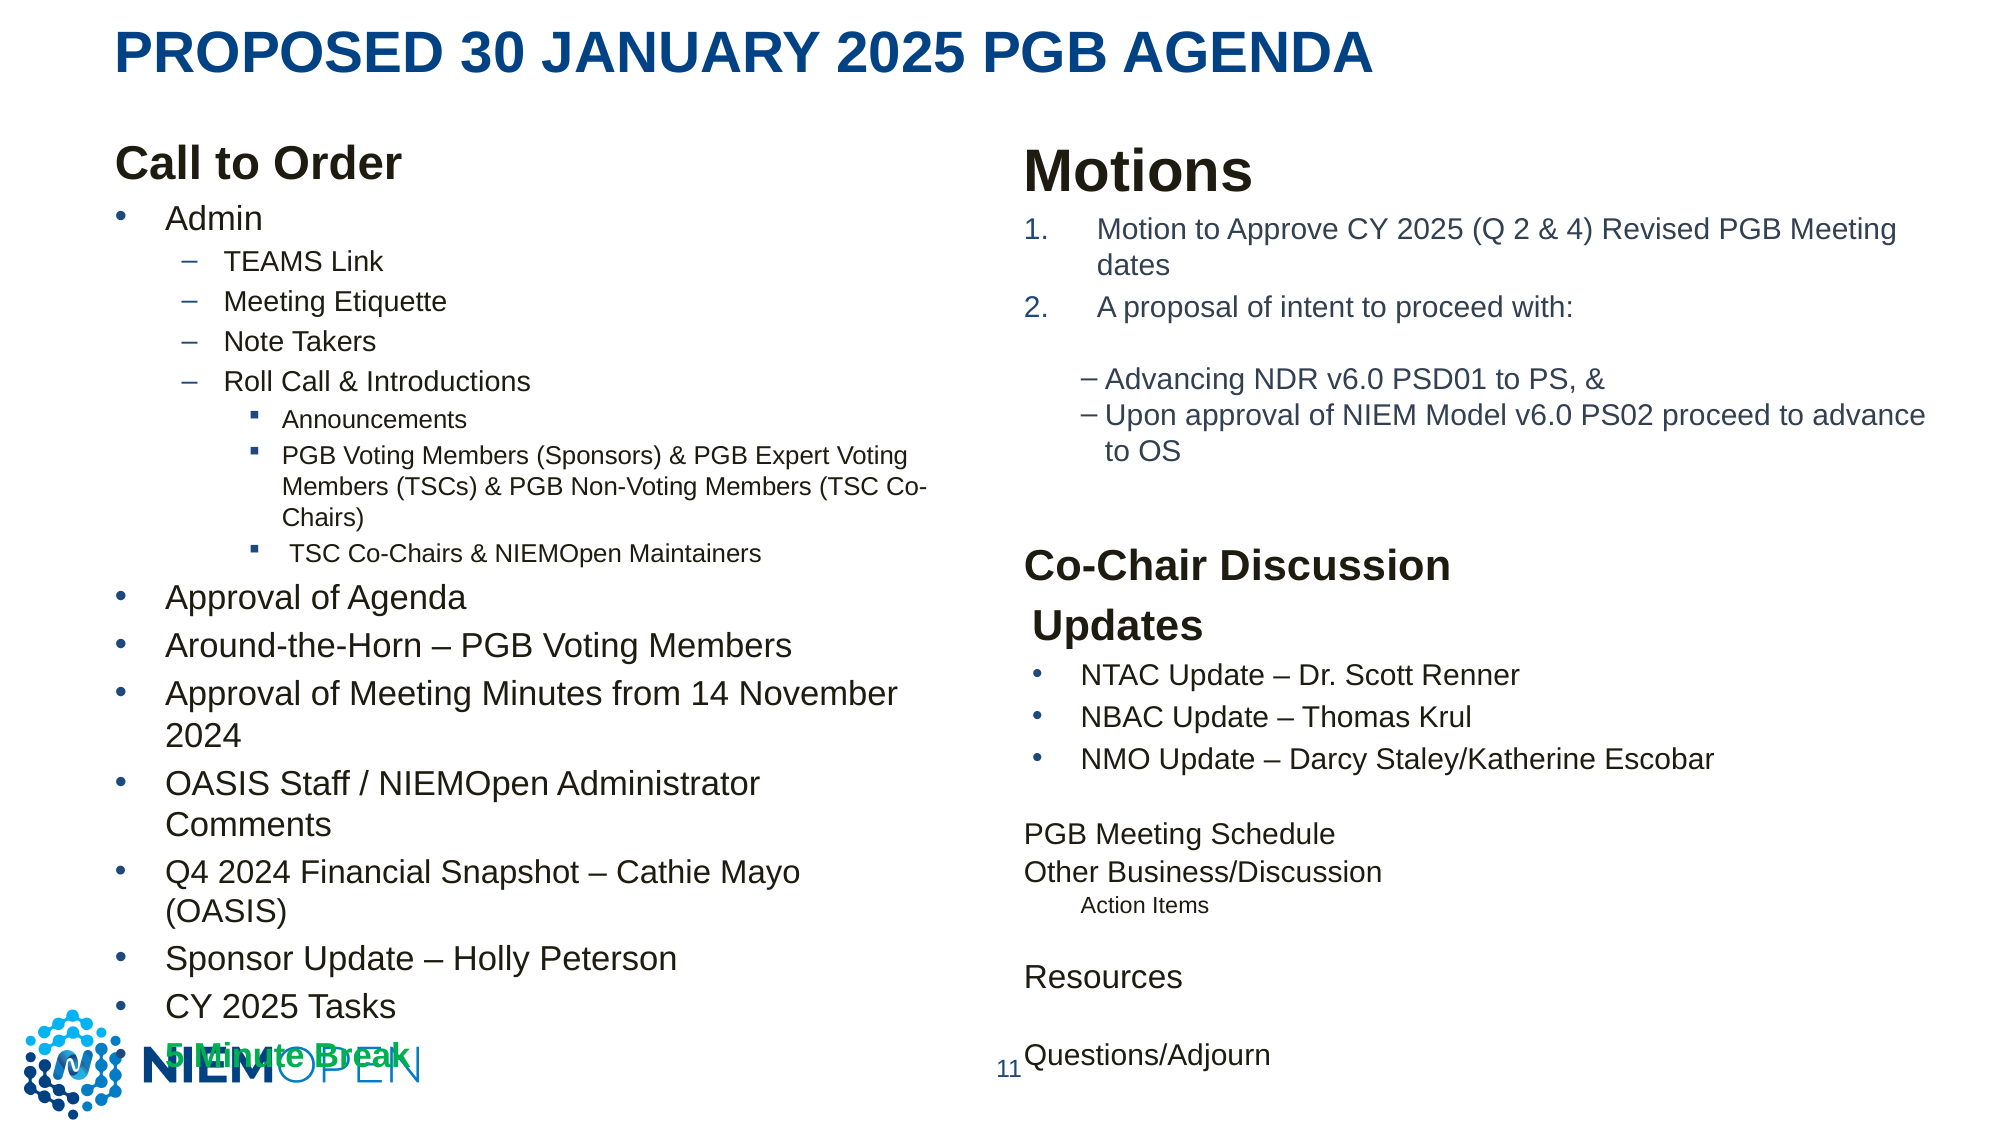

# Proposed 30 January 2025 PGB Agenda
Call to Order
Admin
TEAMS Link
Meeting Etiquette
Note Takers
Roll Call & Introductions
Announcements
PGB Voting Members (Sponsors) & PGB Expert Voting Members (TSCs) & PGB Non-Voting Members (TSC Co-Chairs)
 TSC Co-Chairs & NIEMOpen Maintainers
Approval of Agenda
Around-the-Horn – PGB Voting Members
Approval of Meeting Minutes from 14 November 2024
OASIS Staff / NIEMOpen Administrator Comments
Q4 2024 Financial Snapshot – Cathie Mayo (OASIS)
Sponsor Update – Holly Peterson
CY 2025 Tasks
5 Minute Break

Motions
Motion to Approve CY 2025 (Q 2 & 4) Revised PGB Meeting dates
A proposal of intent to proceed with:

Advancing NDR v6.0 PSD01 to PS, &
Upon approval of NIEM Model v6.0 PS02 proceed to advance to OS

Co-Chair Discussion
Updates
NTAC Update – Dr. Scott Renner
NBAC Update – Thomas Krul
NMO Update – Darcy Staley/Katherine Escobar

PGB Meeting Schedule
Other Business/Discussion
Action Items

Resources

Questions/Adjourn
11